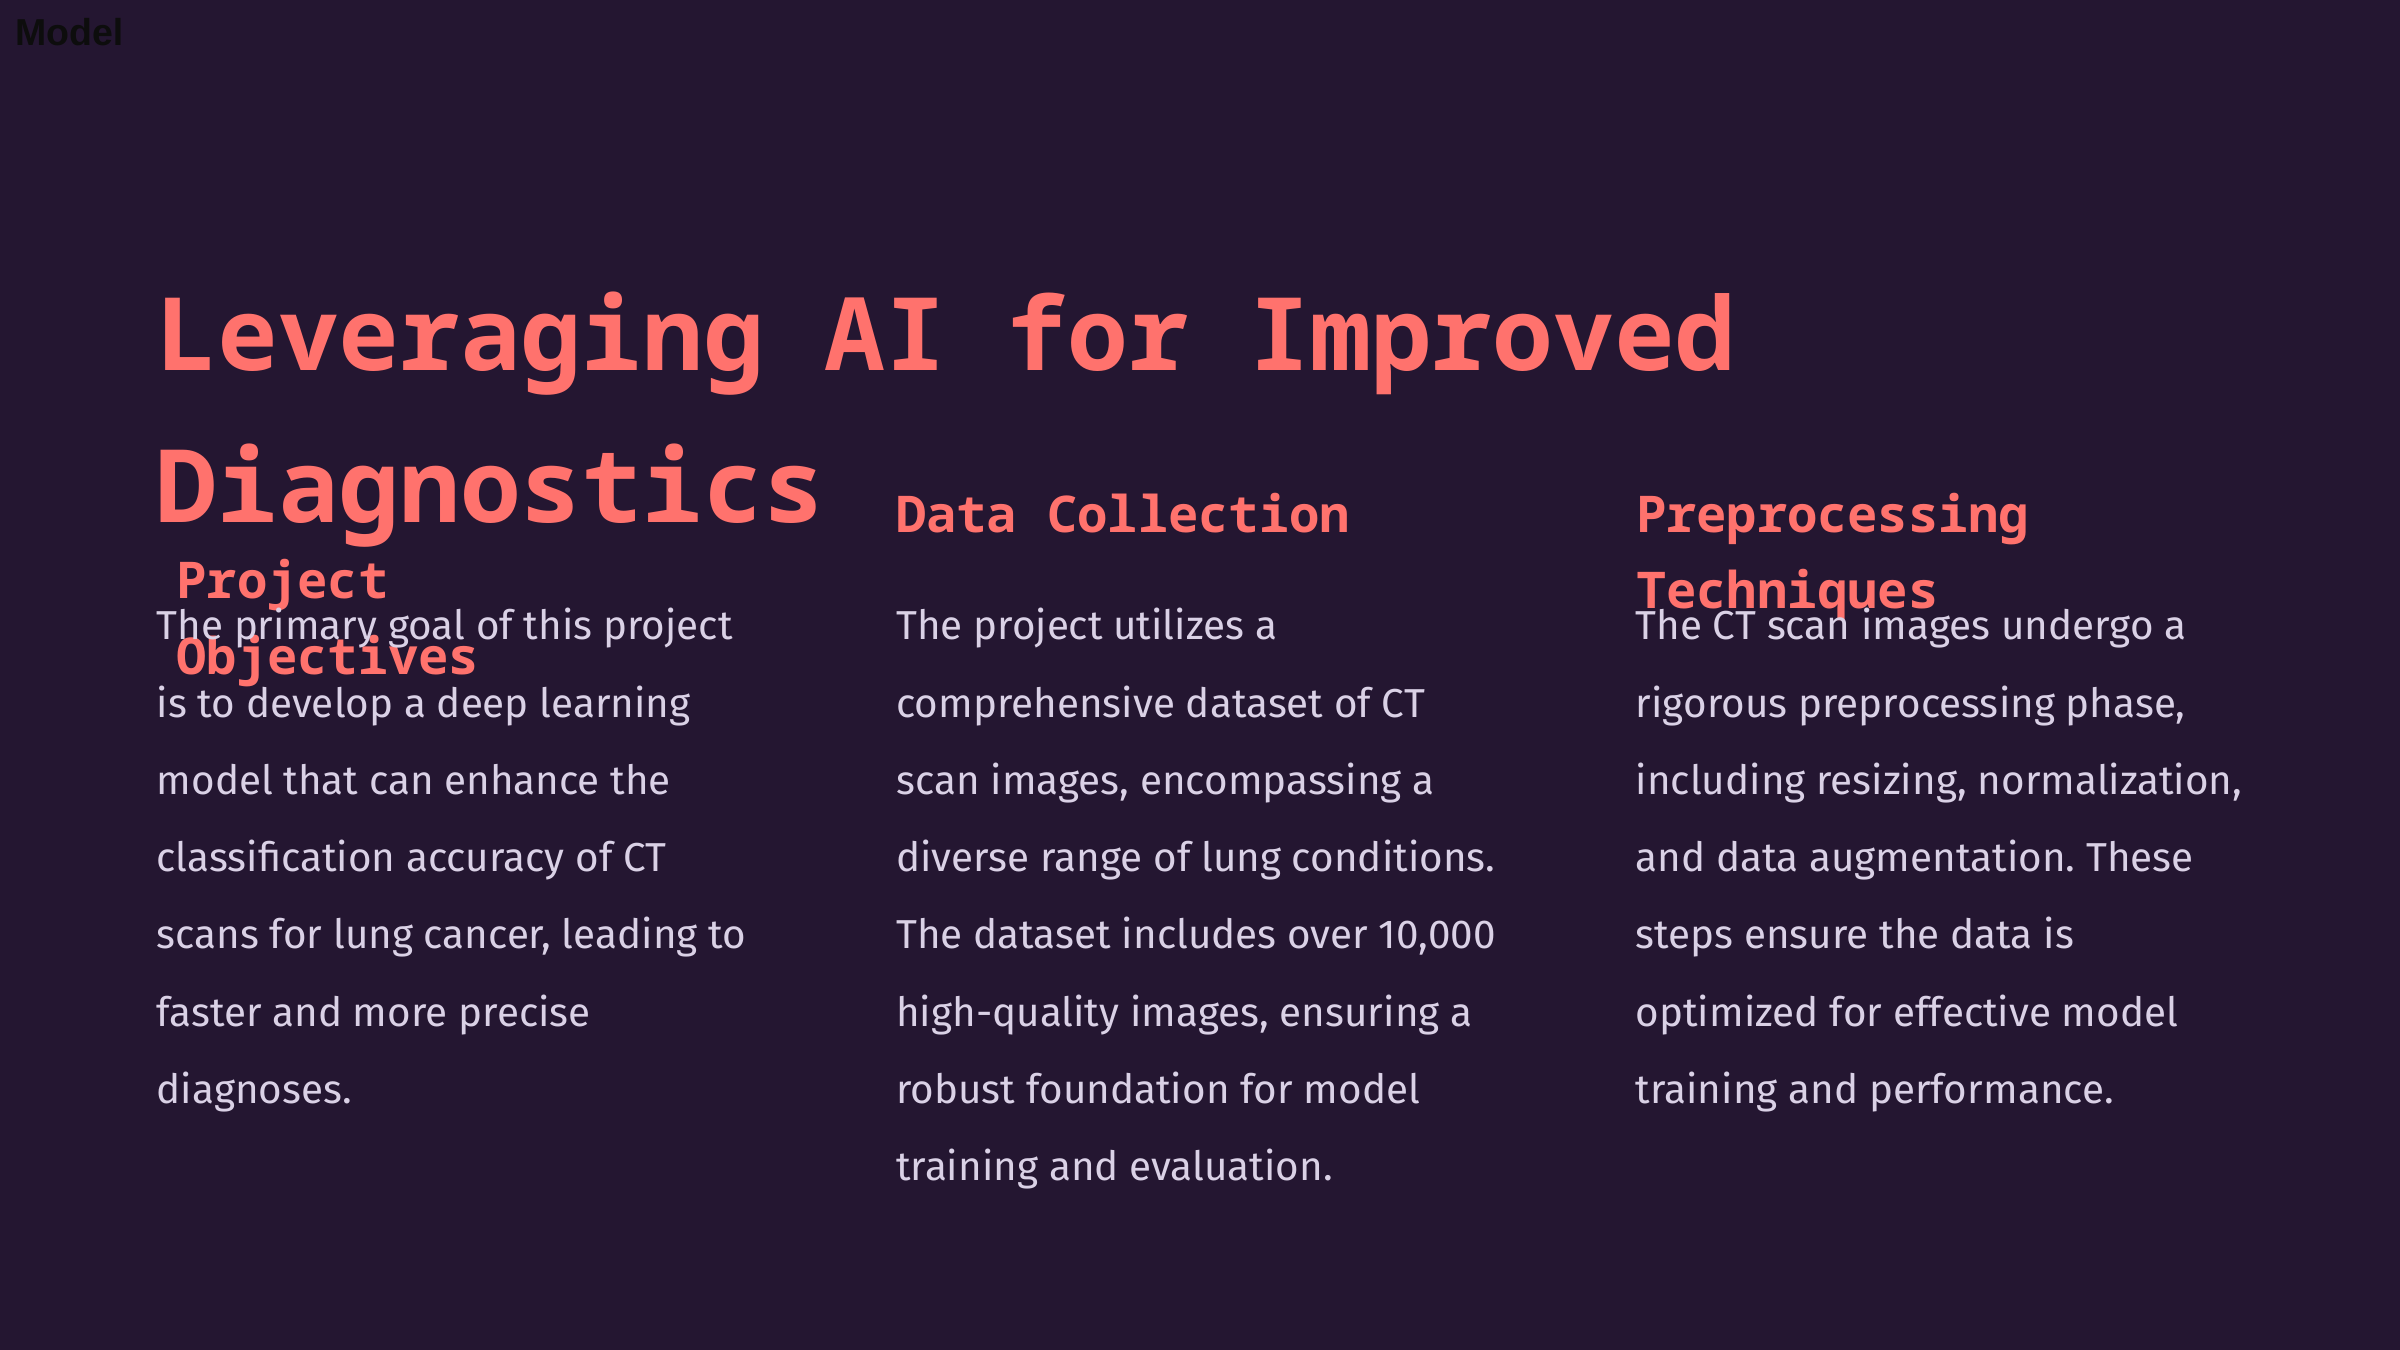

Model
Leveraging AI for Improved Diagnostics
Data Collection
Preprocessing Techniques
Project Objectives
The primary goal of this project is to develop a deep learning model that can enhance the classification accuracy of CT scans for lung cancer, leading to faster and more precise diagnoses.
The project utilizes a comprehensive dataset of CT scan images, encompassing a diverse range of lung conditions. The dataset includes over 10,000 high-quality images, ensuring a robust foundation for model training and evaluation.
The CT scan images undergo a rigorous preprocessing phase, including resizing, normalization, and data augmentation. These steps ensure the data is optimized for effective model training and performance.